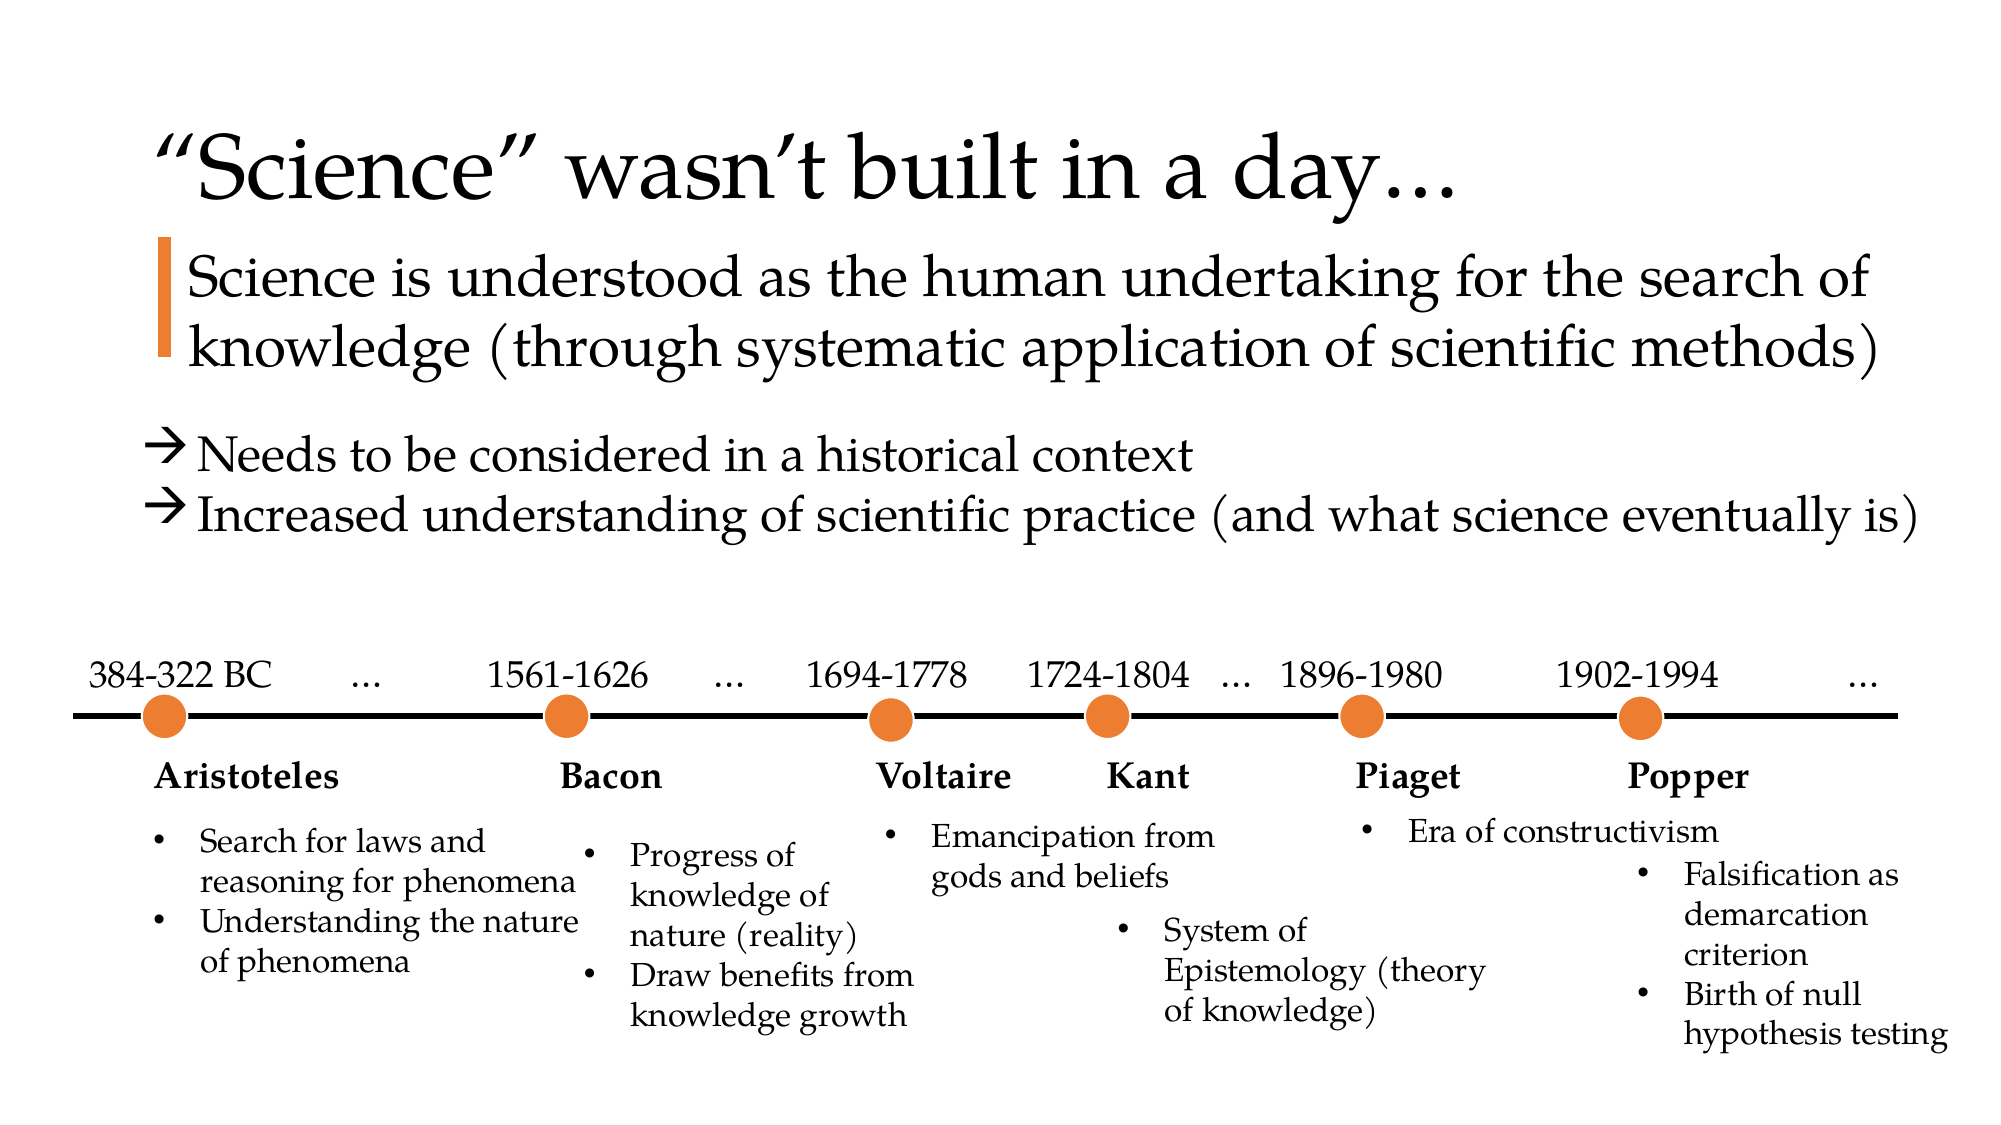

# “Science” wasn’t built in a day…
Science is understood as the human undertaking for the search of knowledge (through systematic application of scientific methods)
Needs to be considered in a historical context
Increased understanding of scientific practice (and what science eventually is)
384-322 BC
…
1561-1626
…
1694-1778
1724-1804
…
1896-1980
1902-1994
…

Aristoteles
Bacon
Voltaire
Kant
Piaget
Popper
Era of constructivism
Emancipation from gods and beliefs
Search for laws and reasoning for phenomena
Understanding the nature of phenomena
Progress of knowledge of nature (reality)
Draw benefits from knowledge growth
Falsification as demarcation
criterion
Birth of null hypothesis testing
System of Epistemology (theory of knowledge)